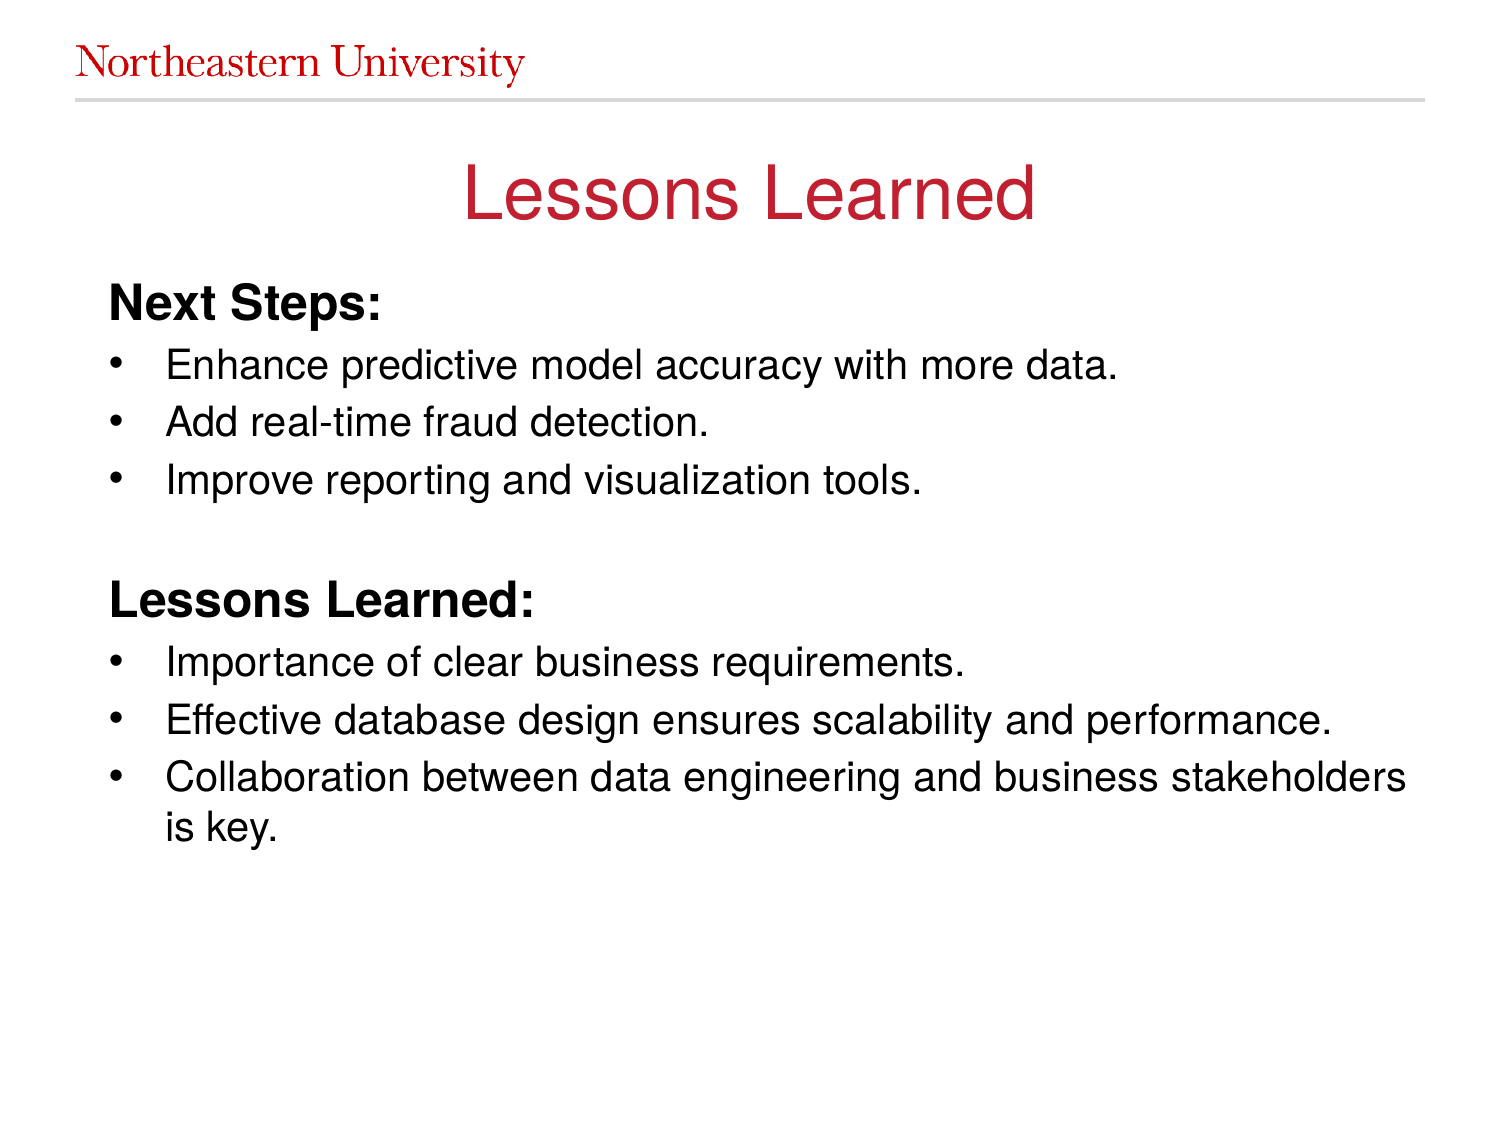

# Lessons Learned
Next Steps:
Enhance predictive model accuracy with more data.
Add real-time fraud detection.
Improve reporting and visualization tools.

Lessons Learned:
Importance of clear business requirements.
Effective database design ensures scalability and performance.
Collaboration between data engineering and business stakeholders is key.